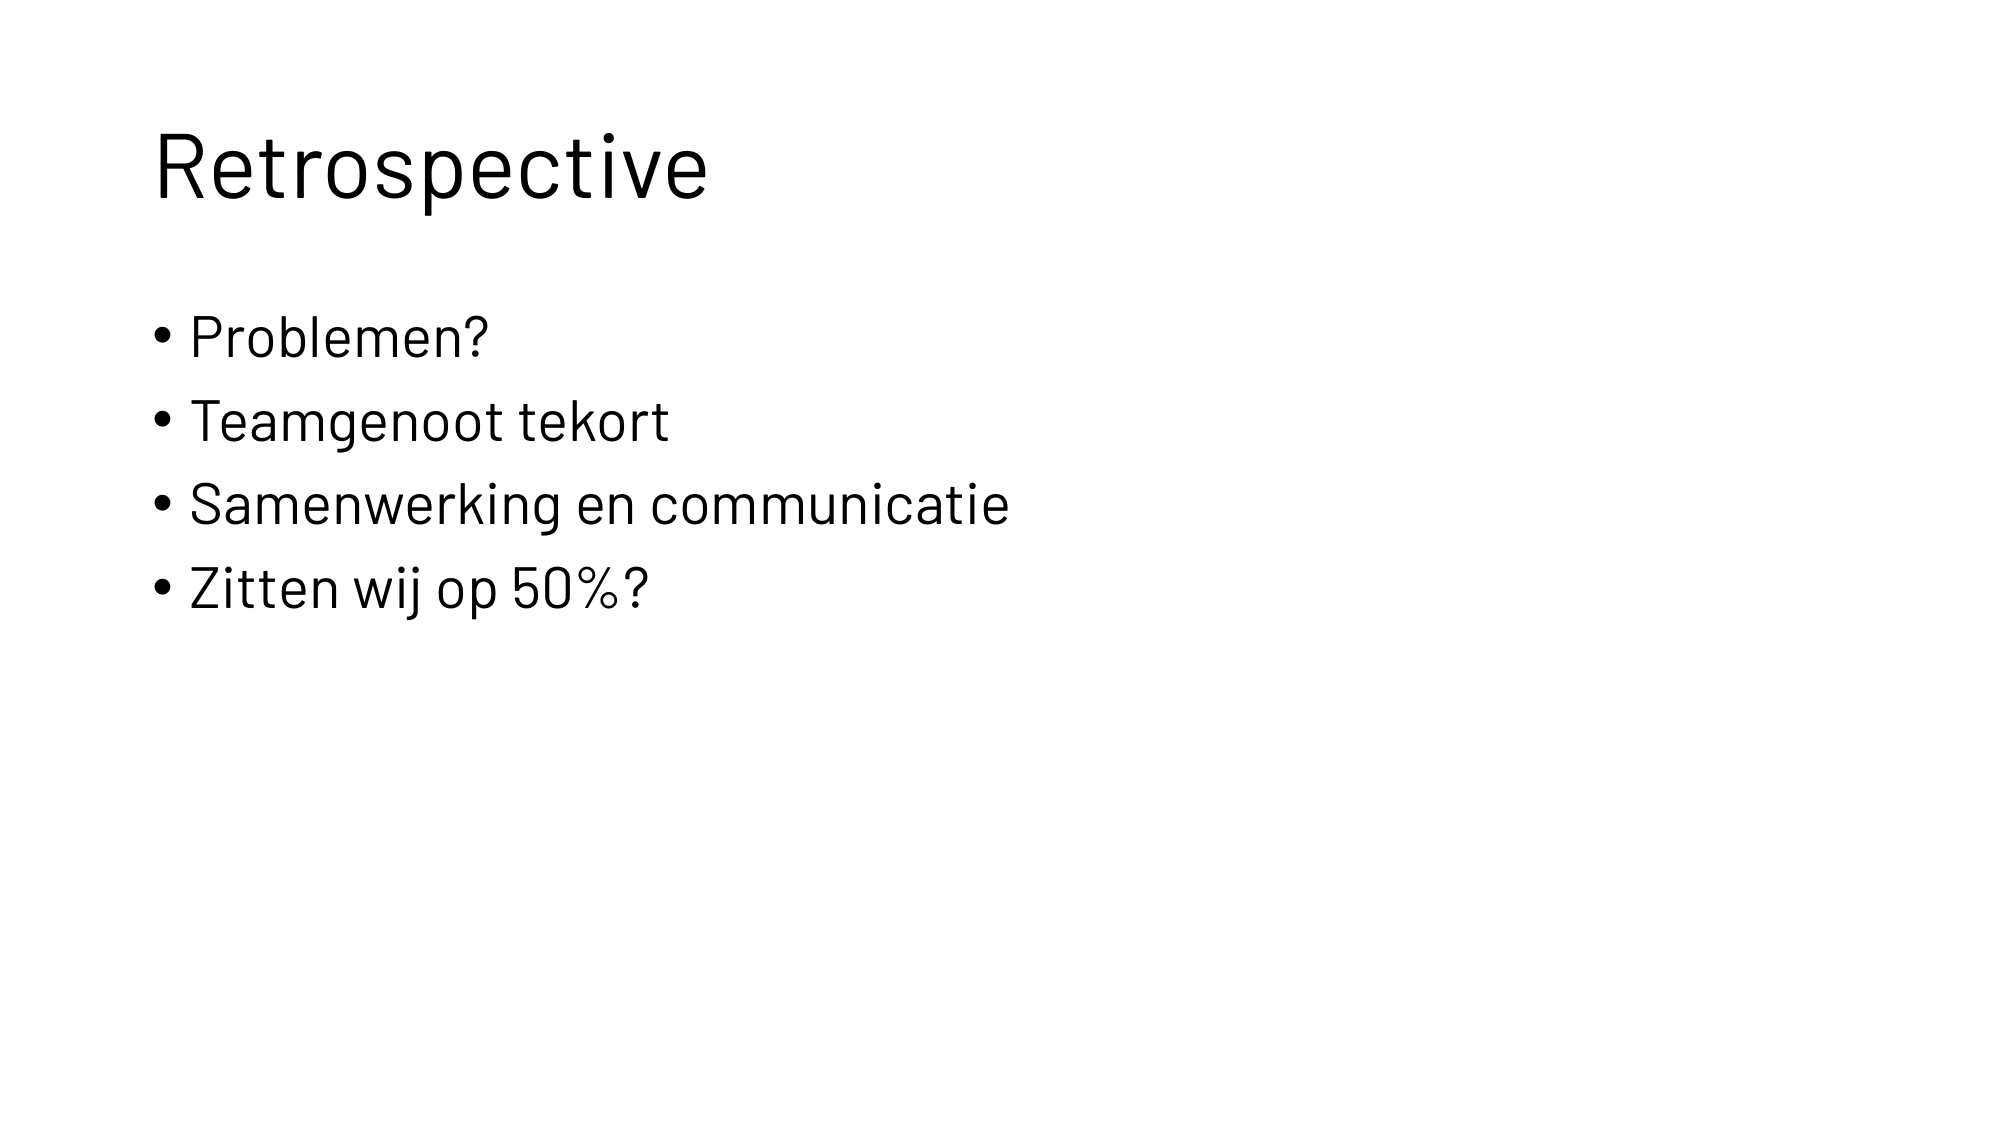

# Retrospective
Problemen?
Teamgenoot tekort
Samenwerking en communicatie
Zitten wij op 50%?